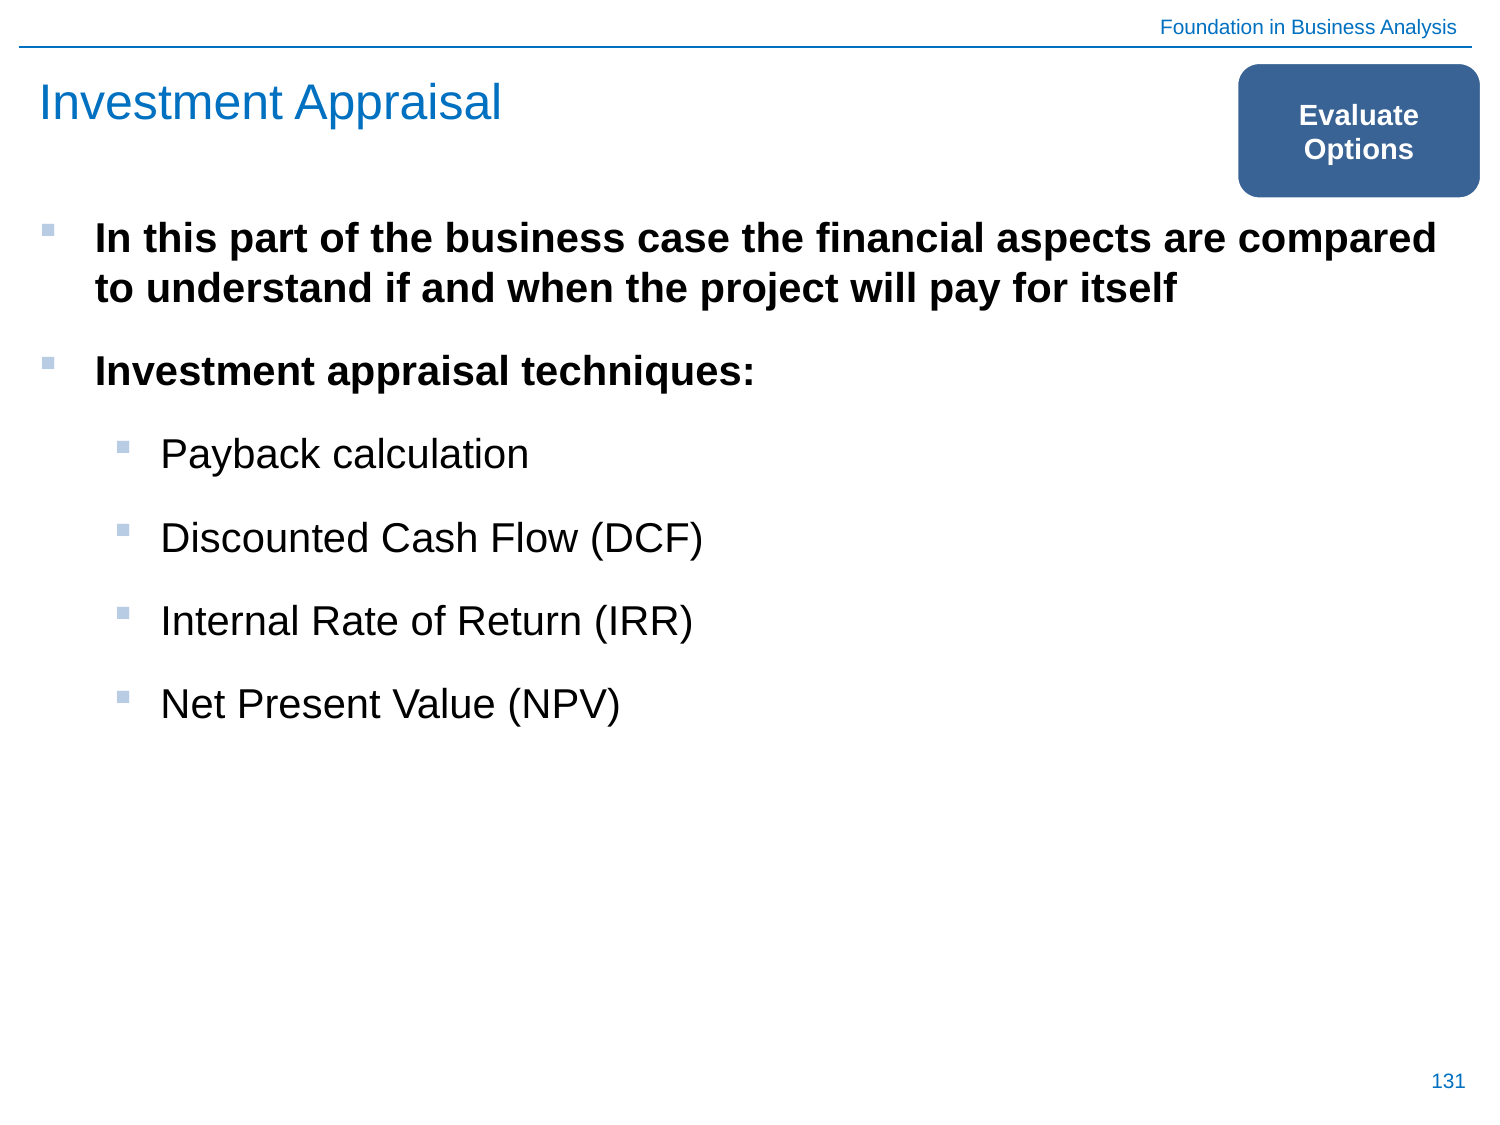

# Investment Appraisal
Evaluate Options
In this part of the business case the financial aspects are compared to understand if and when the project will pay for itself
Investment appraisal techniques:
Payback calculation
Discounted Cash Flow (DCF)
Internal Rate of Return (IRR)
Net Present Value (NPV)